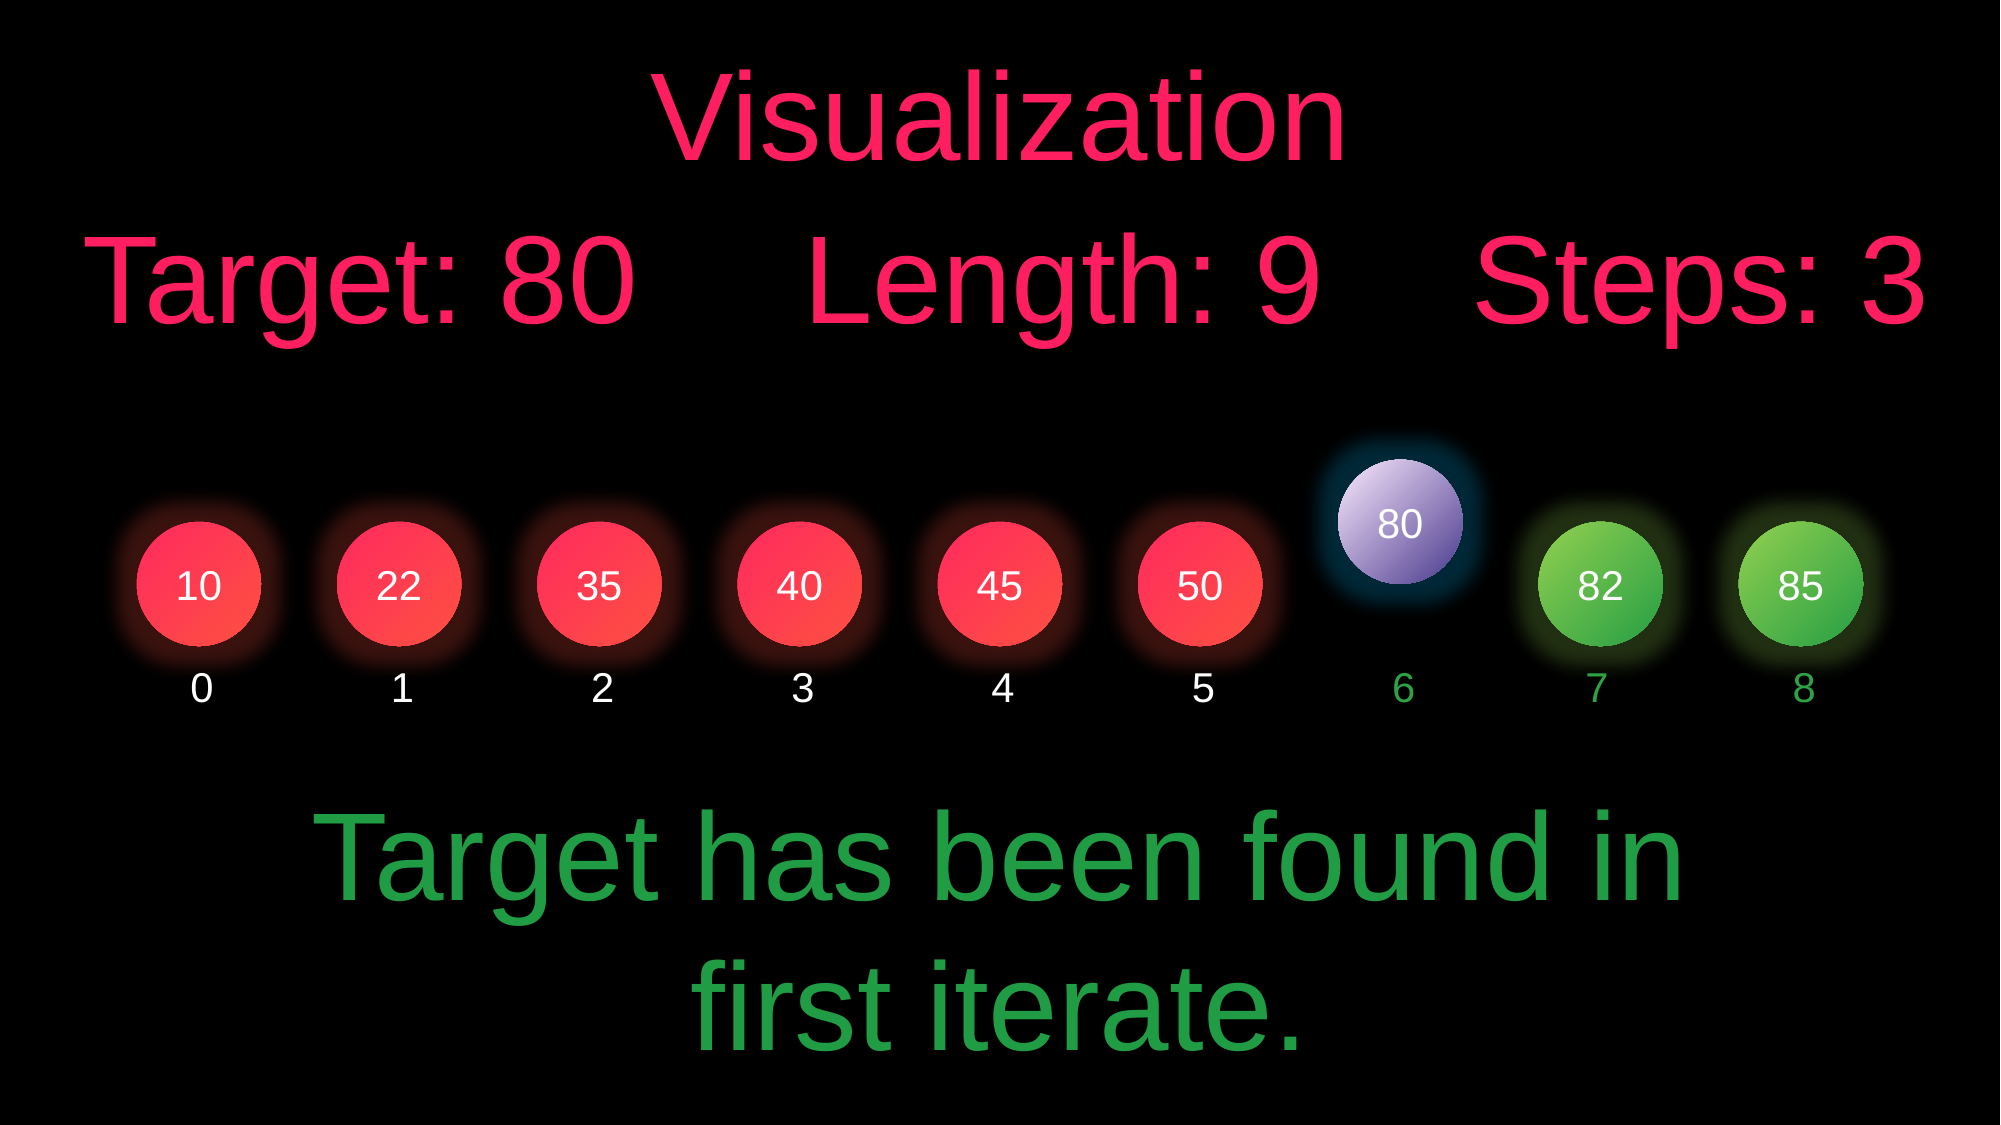

Visualization
Target: 80
Length: 9
Steps: 3
80
10
22
35
40
45
50
82
85
0
1
2
3
4
5
6
7
8
Target has been found in
first iterate.
Input Size
CPU operations